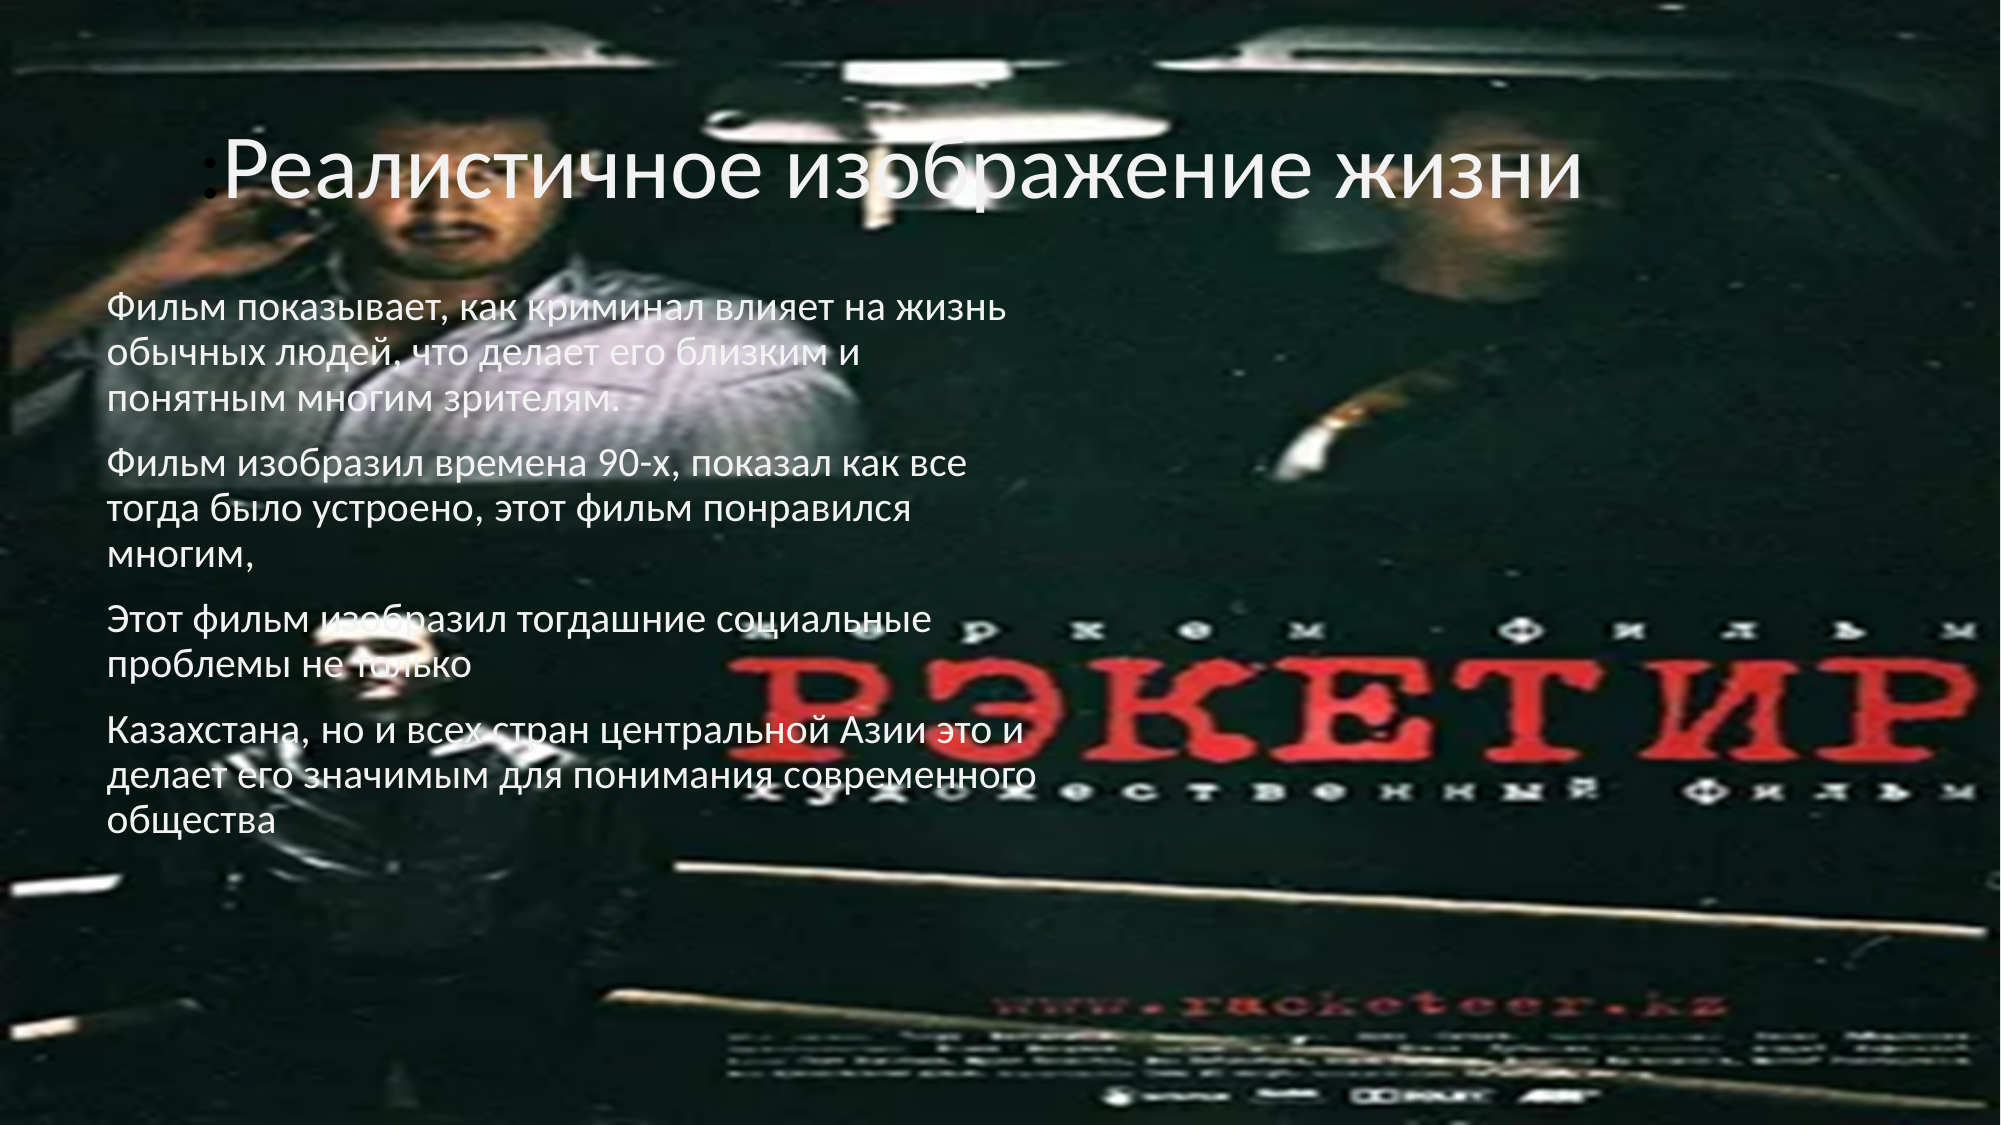

# :Реалистичное изображение жизни
Фильм показывает, как криминал влияет на жизнь обычных людей, что делает его близким и понятным многим зрителям.
Фильм изобразил времена 90-х, показал как все тогда было устроено, этот фильм понравился многим,
Этот фильм изобразил тогдашние социальные проблемы не только
Казахстана, но и всех стран центральной Азии это и делает его значимым для понимания современного общества